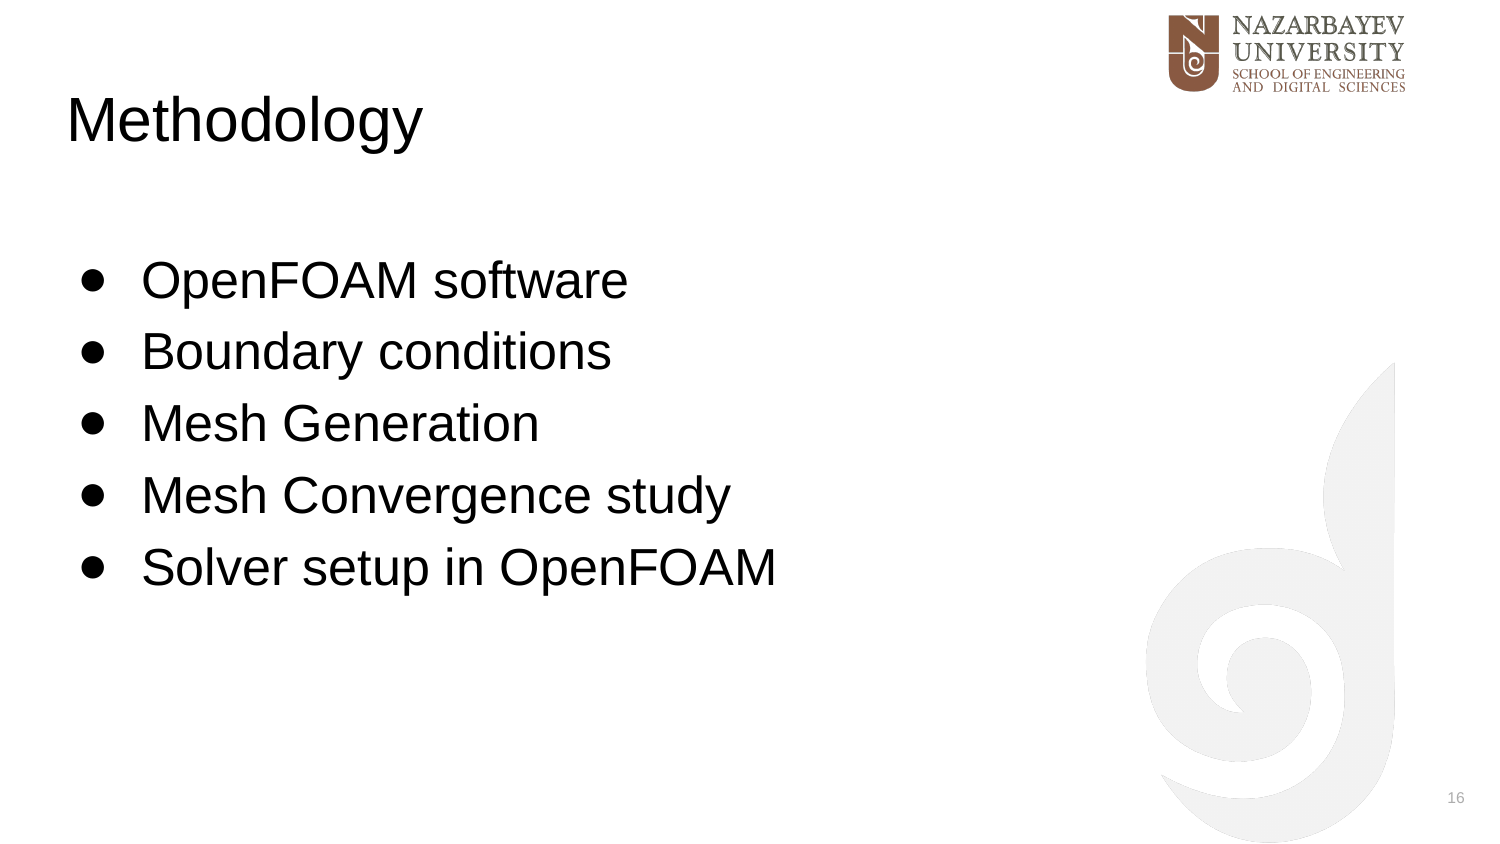

# Methodology
OpenFOAM software
Boundary conditions
Mesh Generation
Mesh Convergence study
Solver setup in OpenFOAM

16